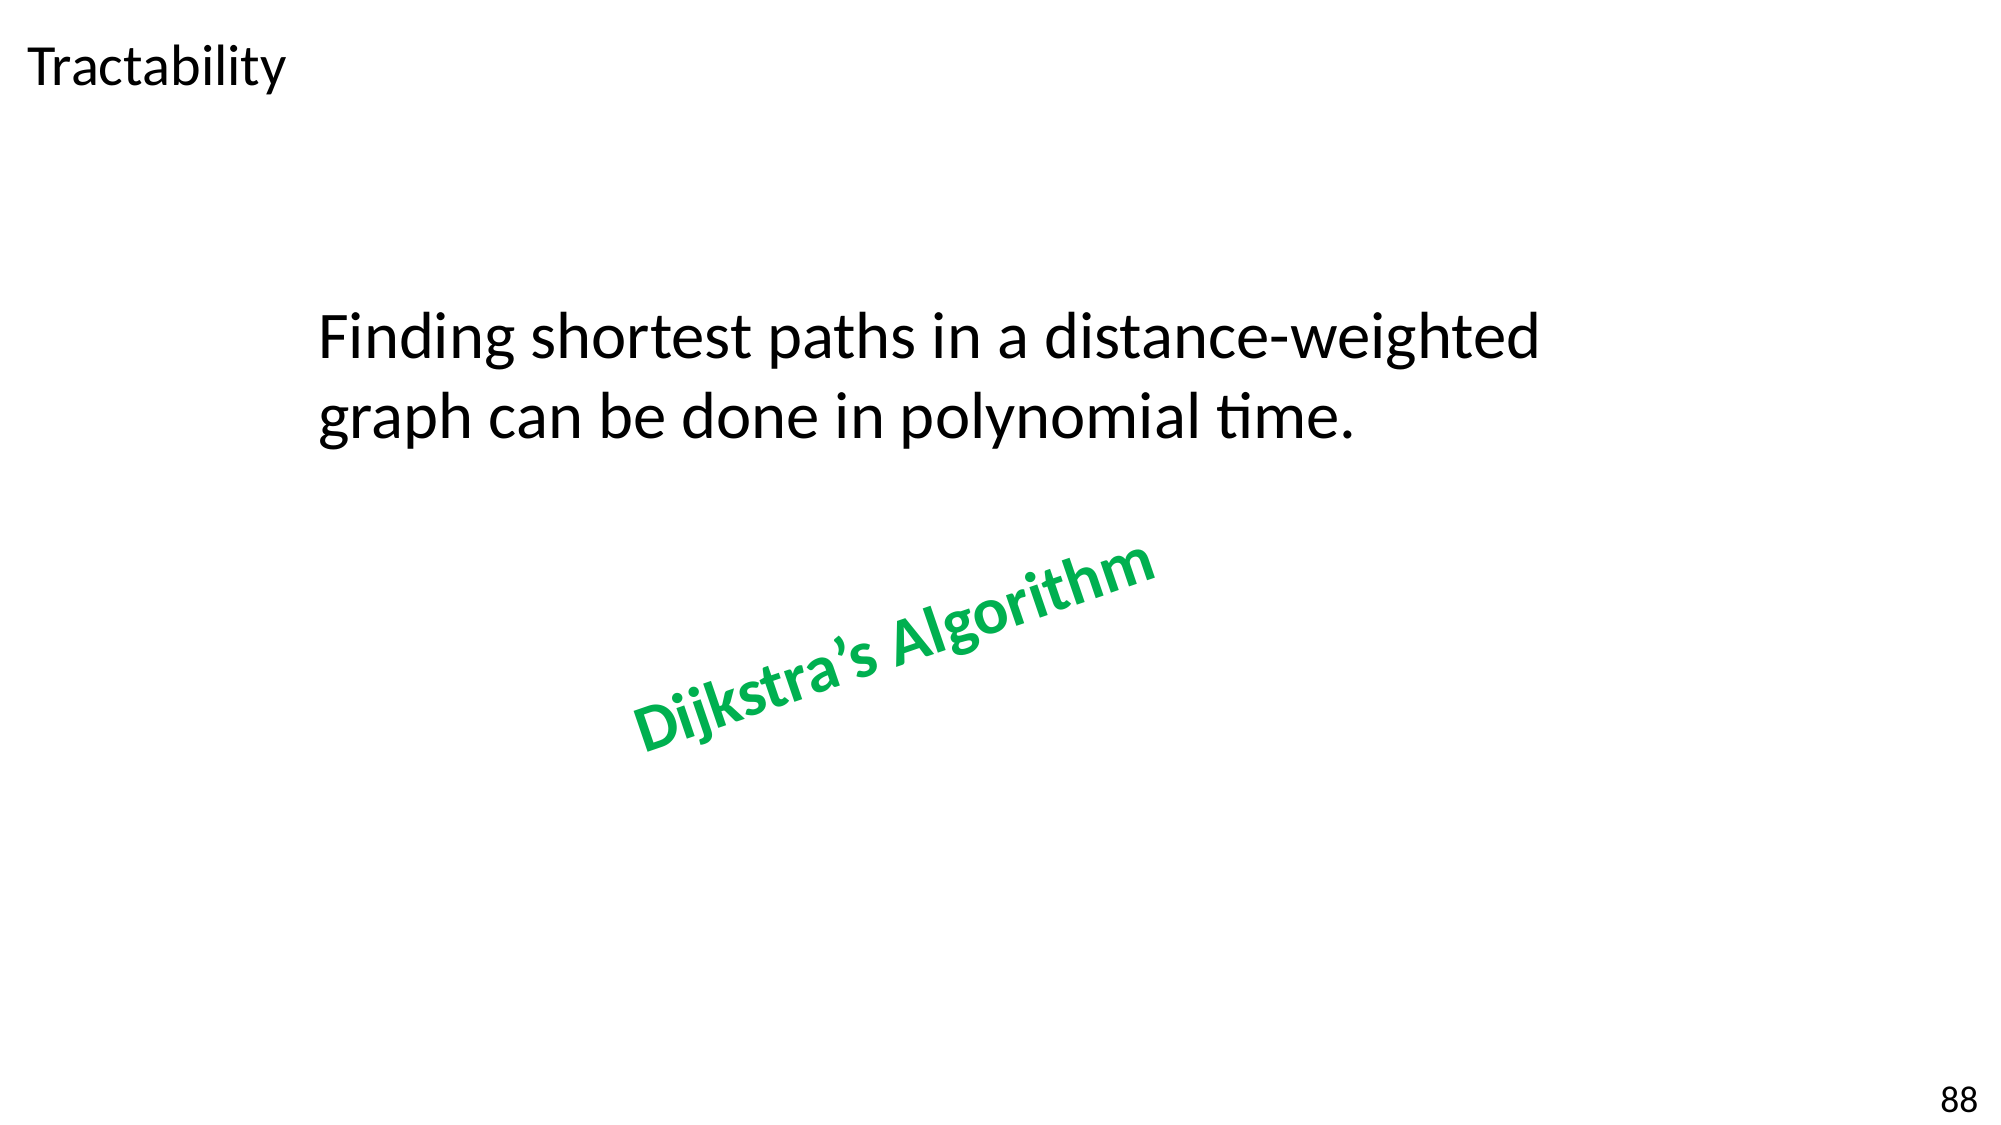

Tractability
Finding shortest paths in a distance-weighted graph can be done in polynomial time.
Dijkstra’s Algorithm
88